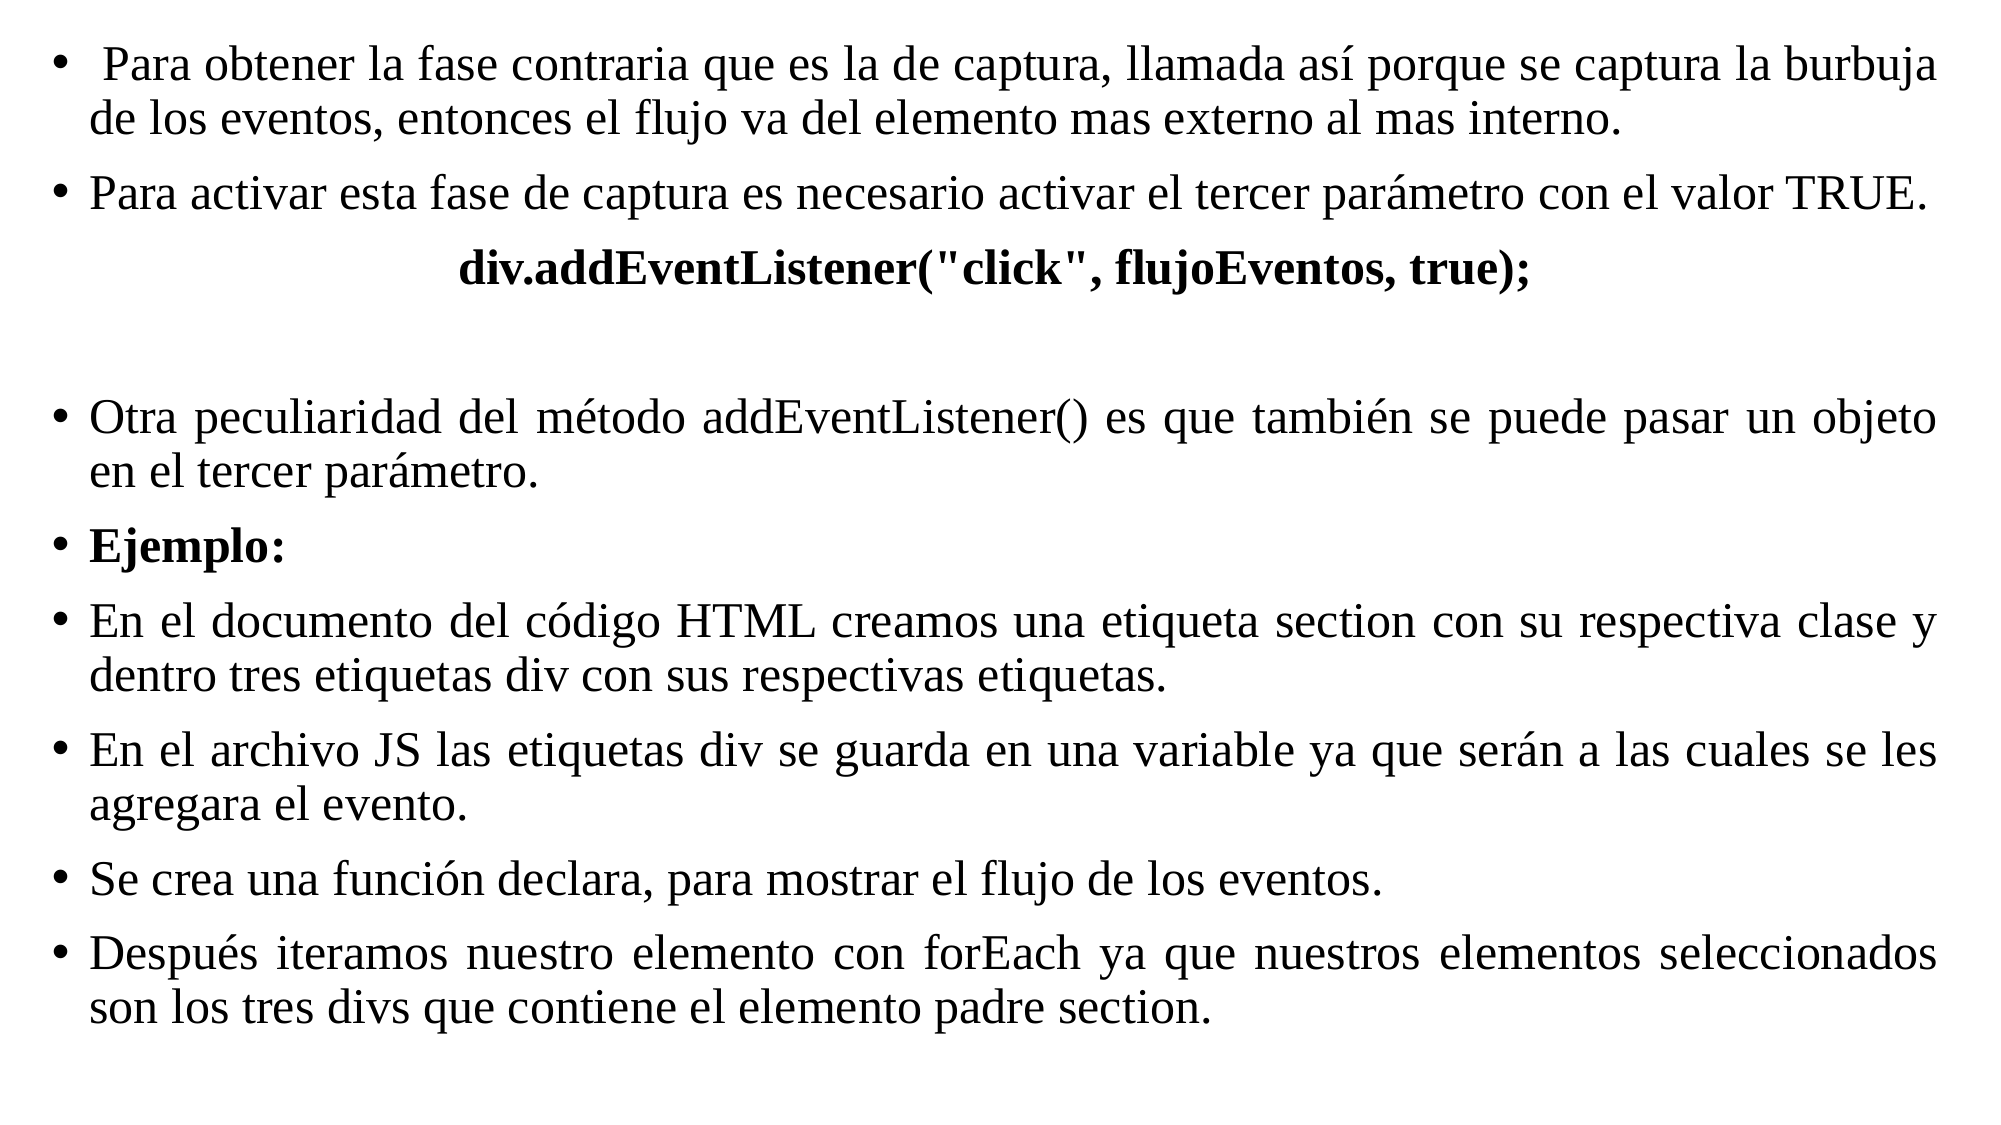

Para obtener la fase contraria que es la de captura, llamada así porque se captura la burbuja de los eventos, entonces el flujo va del elemento mas externo al mas interno.
Para activar esta fase de captura es necesario activar el tercer parámetro con el valor TRUE.
div.addEventListener("click", flujoEventos, true);

Otra peculiaridad del método addEventListener() es que también se puede pasar un objeto en el tercer parámetro.
Ejemplo:
En el documento del código HTML creamos una etiqueta section con su respectiva clase y dentro tres etiquetas div con sus respectivas etiquetas.
En el archivo JS las etiquetas div se guarda en una variable ya que serán a las cuales se les agregara el evento.
Se crea una función declara, para mostrar el flujo de los eventos.
Después iteramos nuestro elemento con forEach ya que nuestros elementos seleccionados son los tres divs que contiene el elemento padre section.